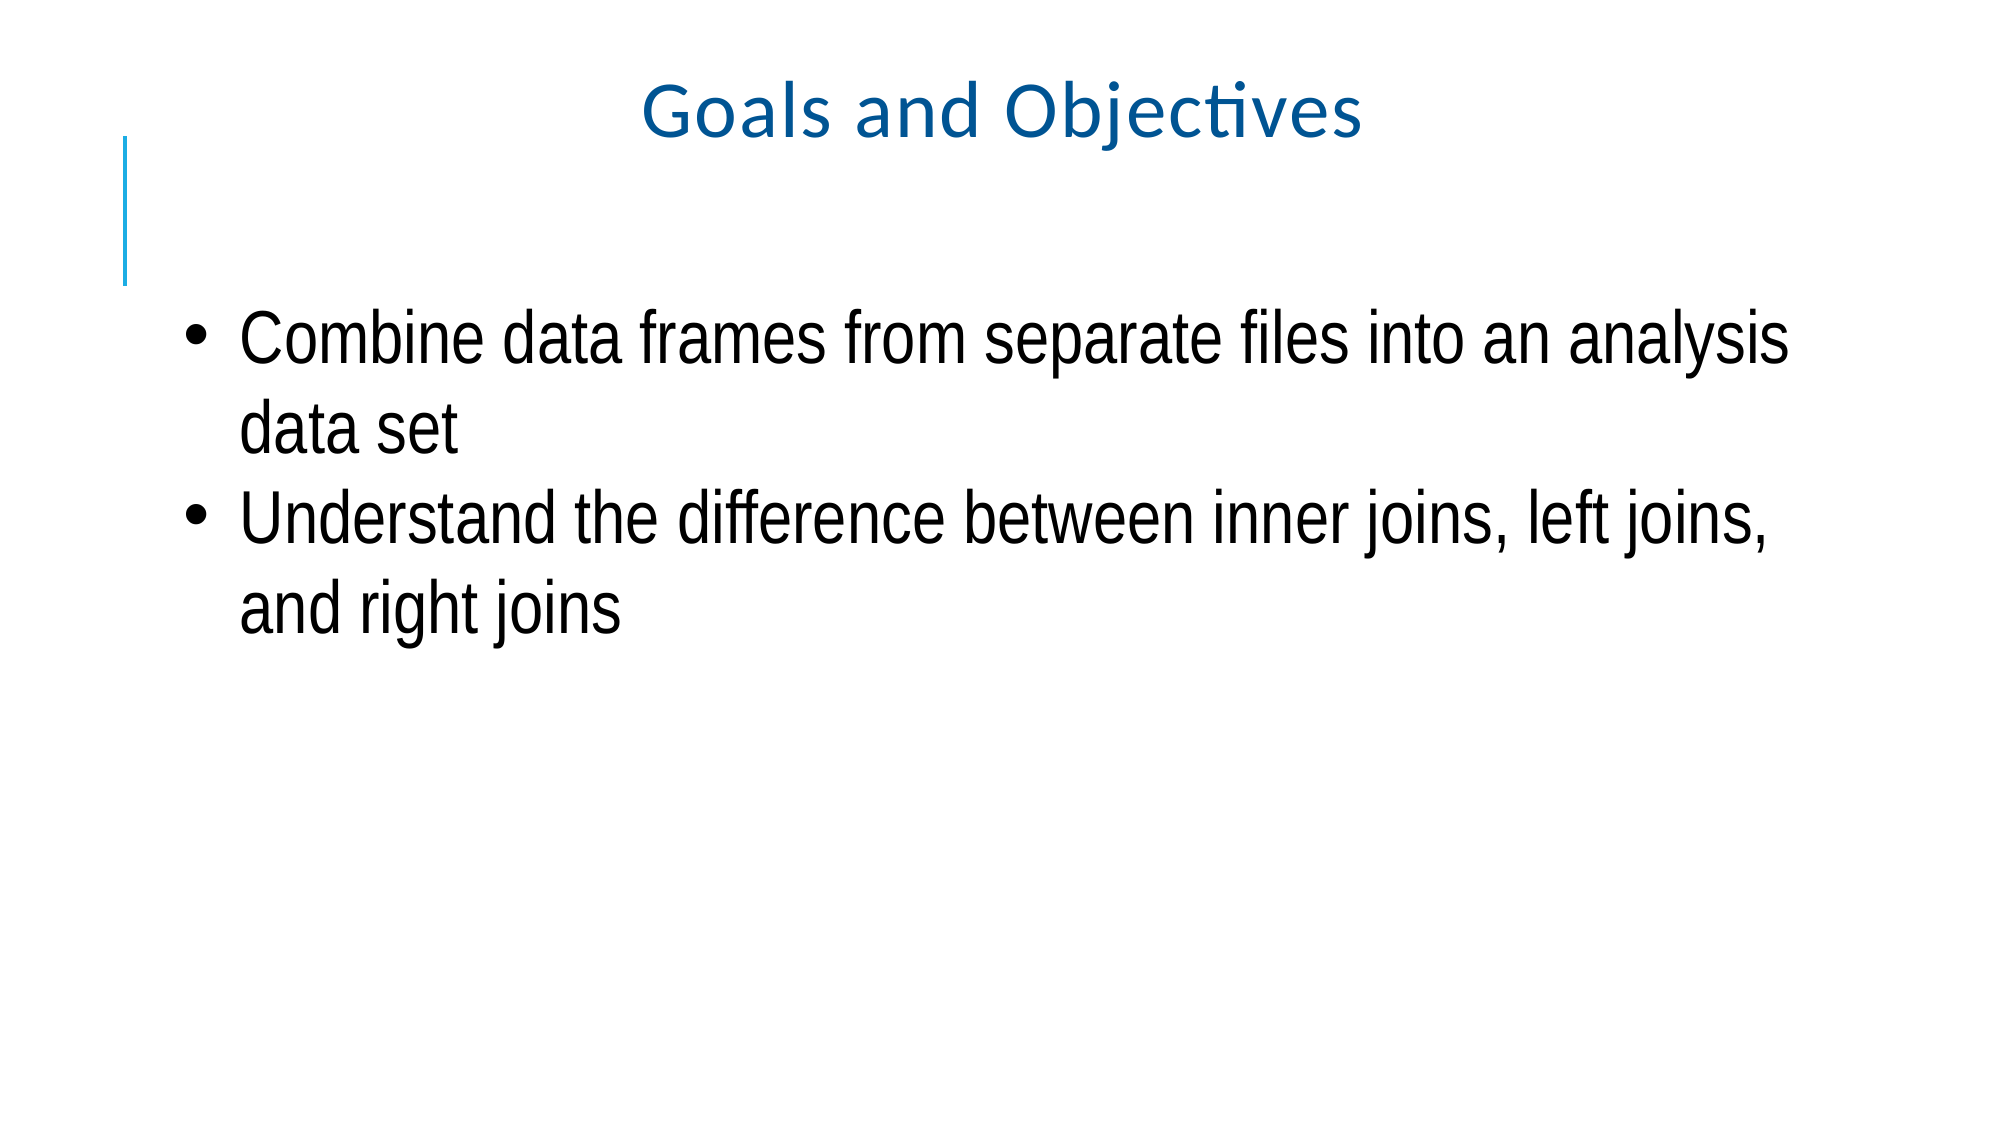

# Goals and Objectives
Combine data frames from separate files into an analysis data set
Understand the difference between inner joins, left joins, and right joins